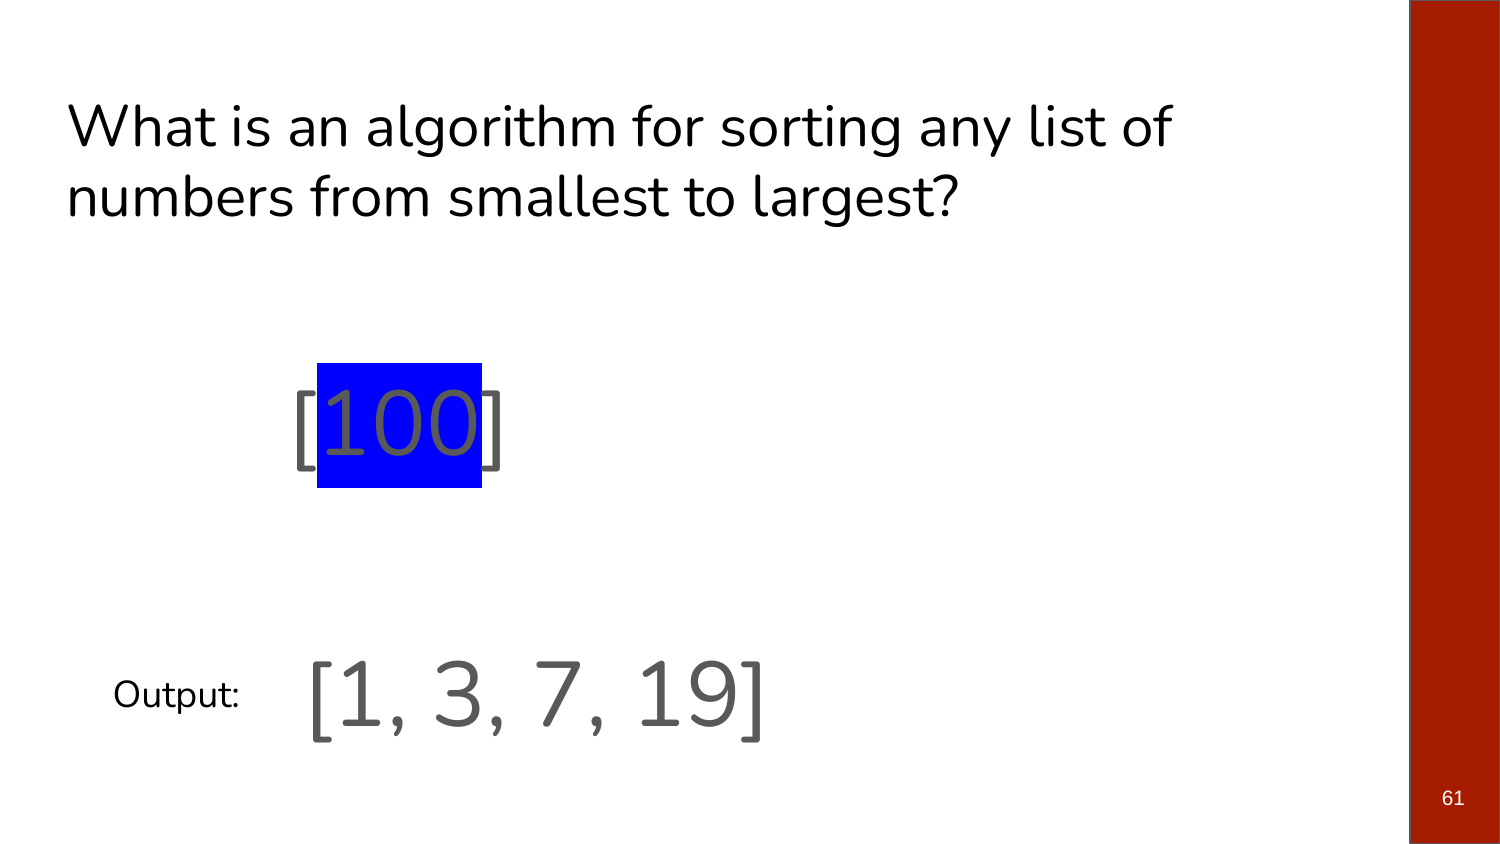

# What is an algorithm for sorting any list of numbers from smallest to largest?

[100]
[1, 3, 7, 19]
Output:
61